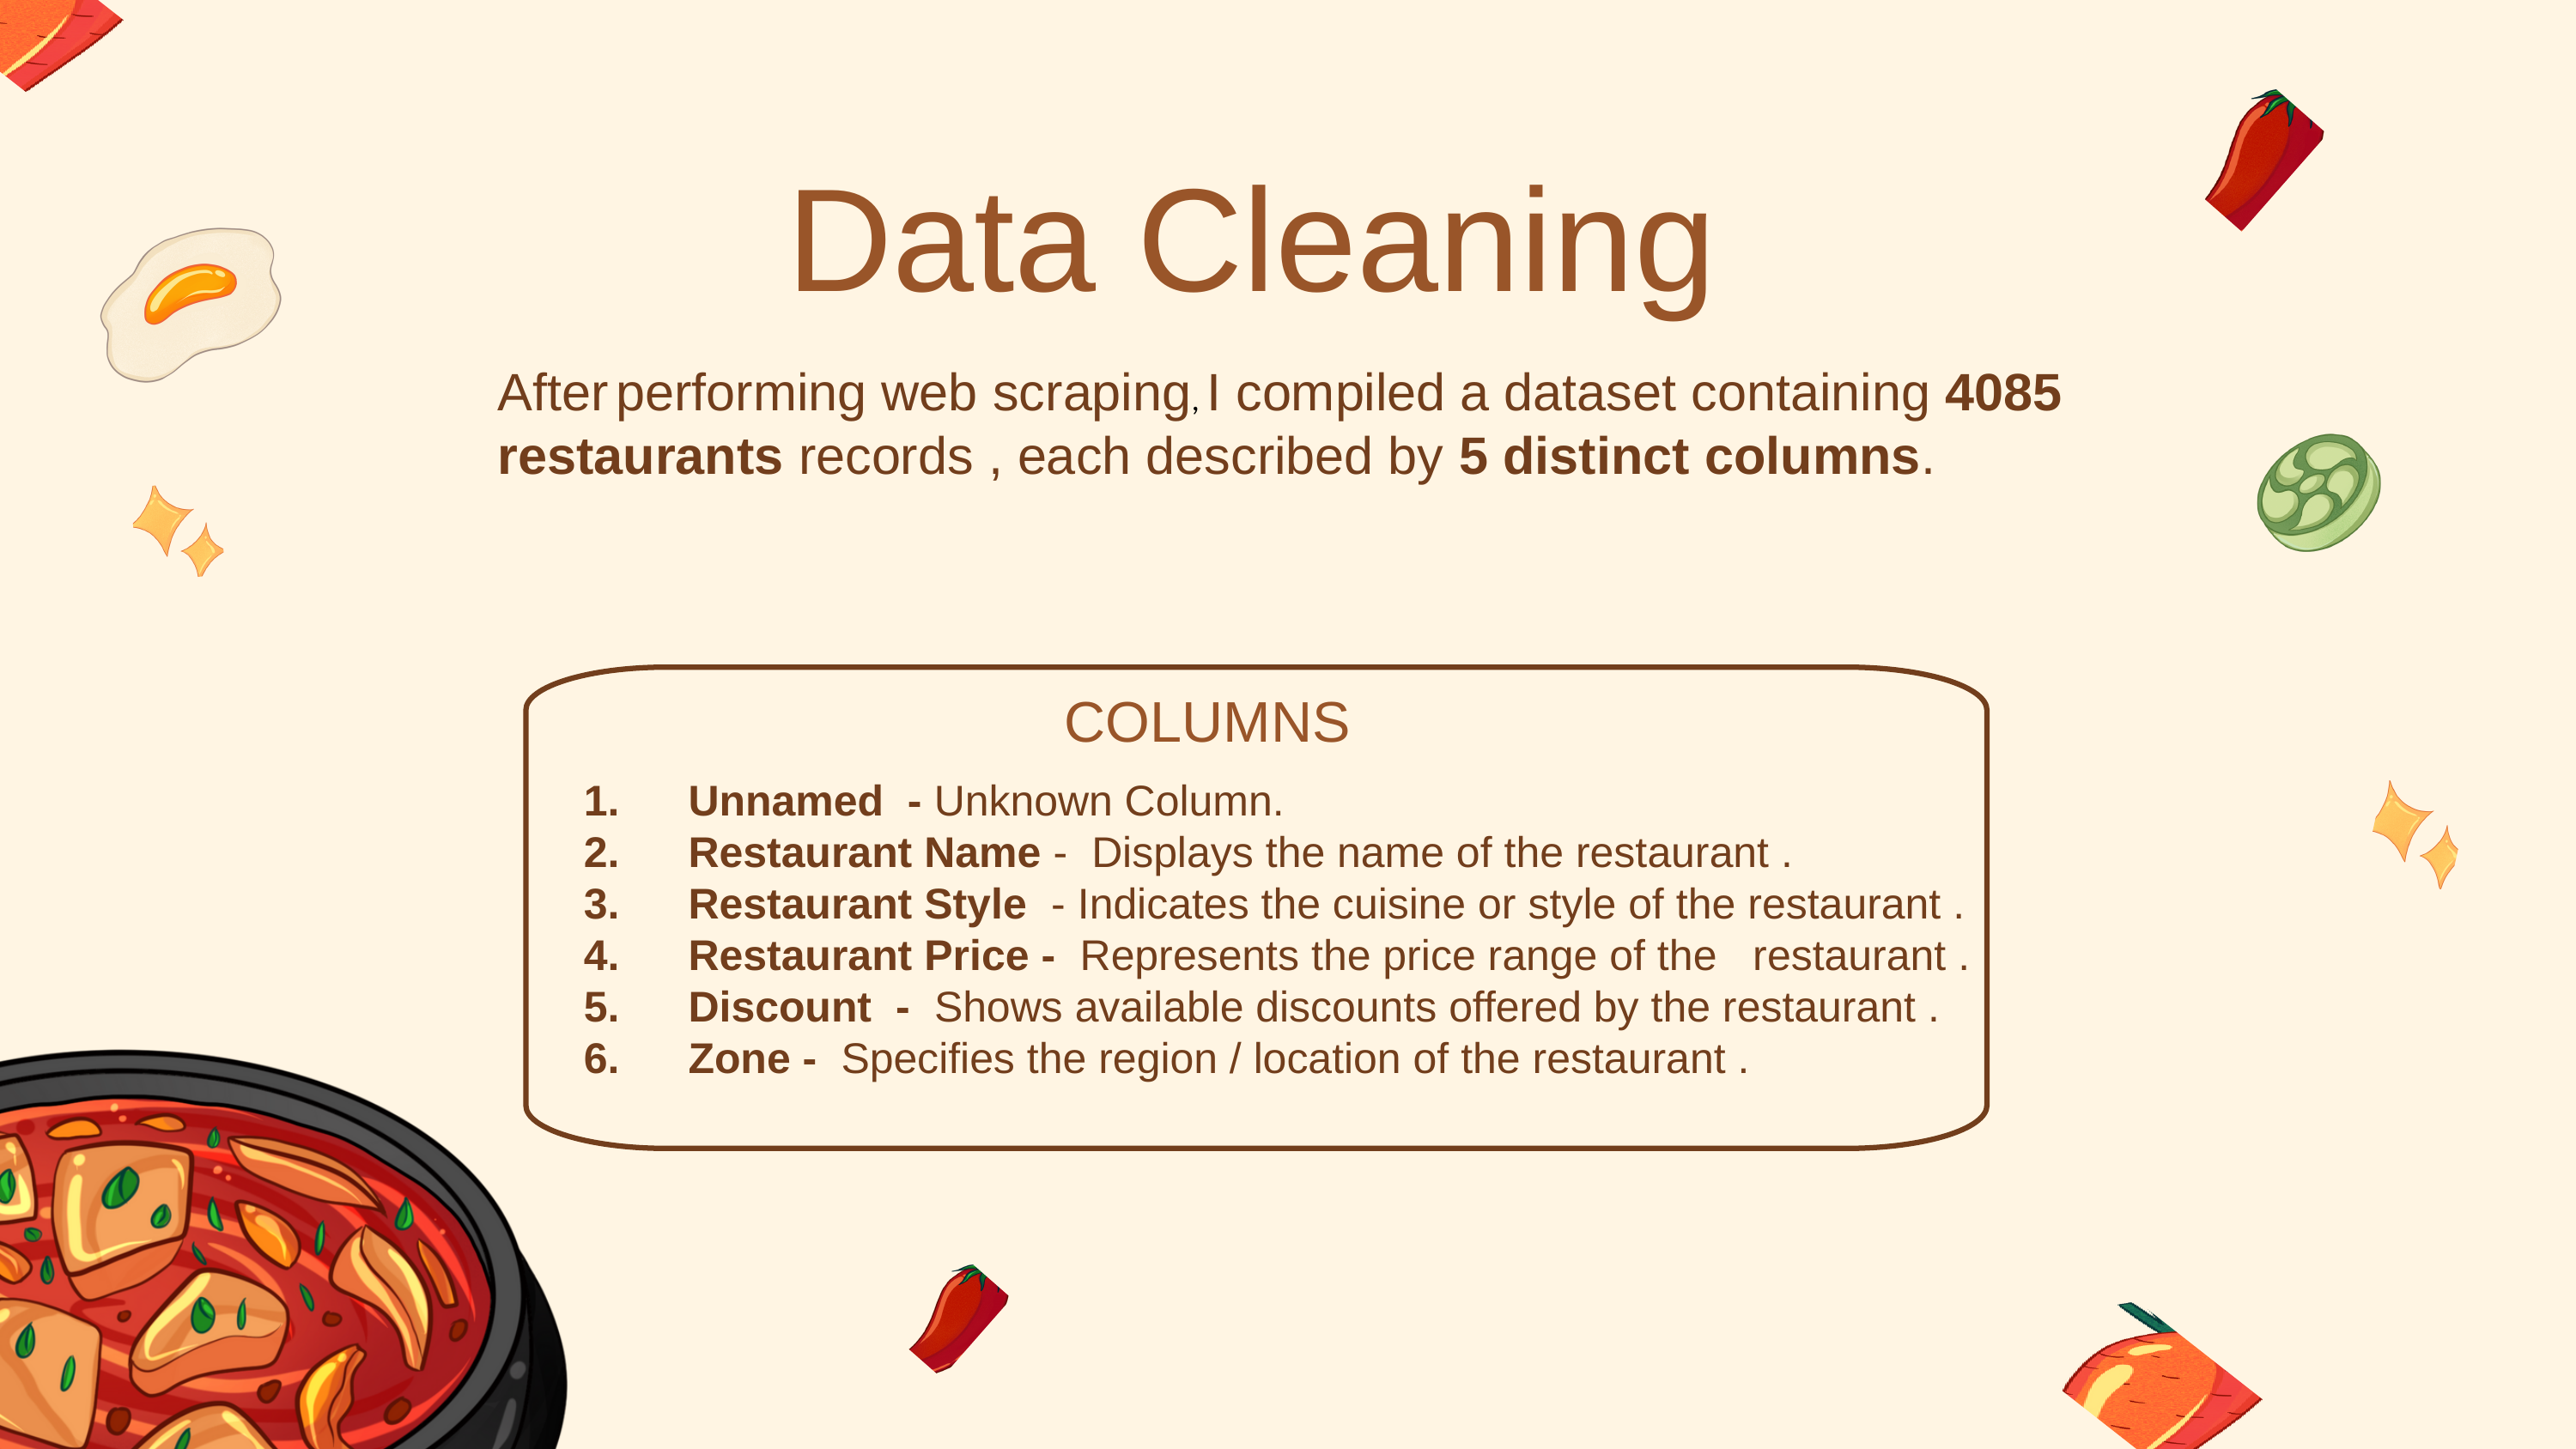

Data Cleaning

After performing web  scraping, I compiled a dataset  containing 4085 restaurants records , each described by 5 distinct columns.

COLUMNS
Unnamed  - Unknown Column.
Restaurant Name -  Displays the name of the restaurant .
Restaurant Style  - Indicates the cuisine or style of the restaurant .
Restaurant Price -  Represents the price range of the   restaurant .
Discount  -  Shows available discounts offered by the restaurant .
Zone -  Specifies the region / location of the restaurant .